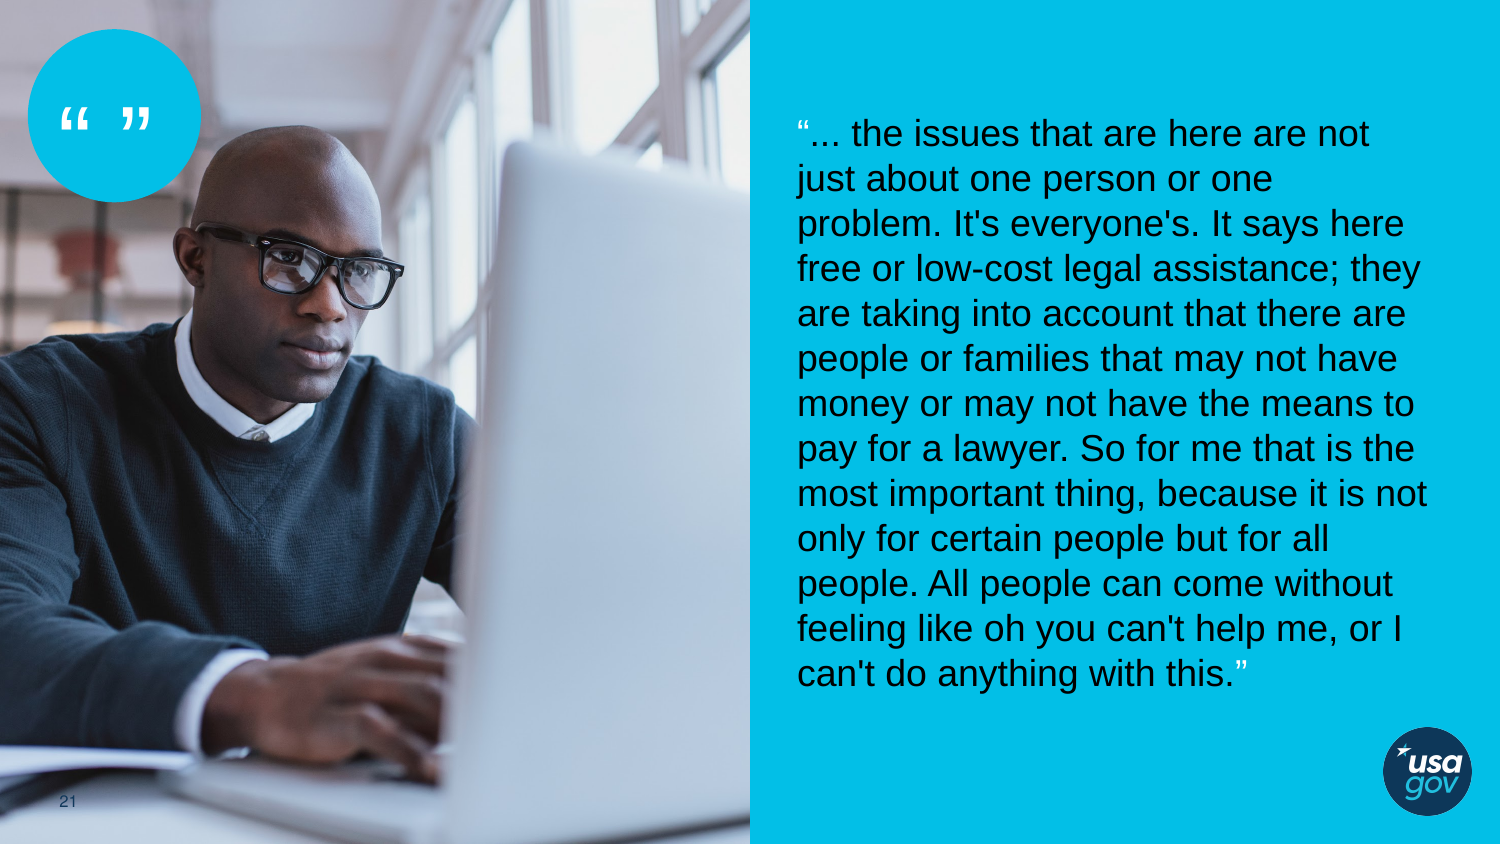

# “ ”
“... the issues that are here are not just about one person or one problem. It's everyone's. It says here free or low-cost legal assistance; they are taking into account that there are people or families that may not have money or may not have the means to pay for a lawyer. So for me that is the most important thing, because it is not only for certain people but for all people. All people can come without feeling like oh you can't help me, or I can't do anything with this.”
21